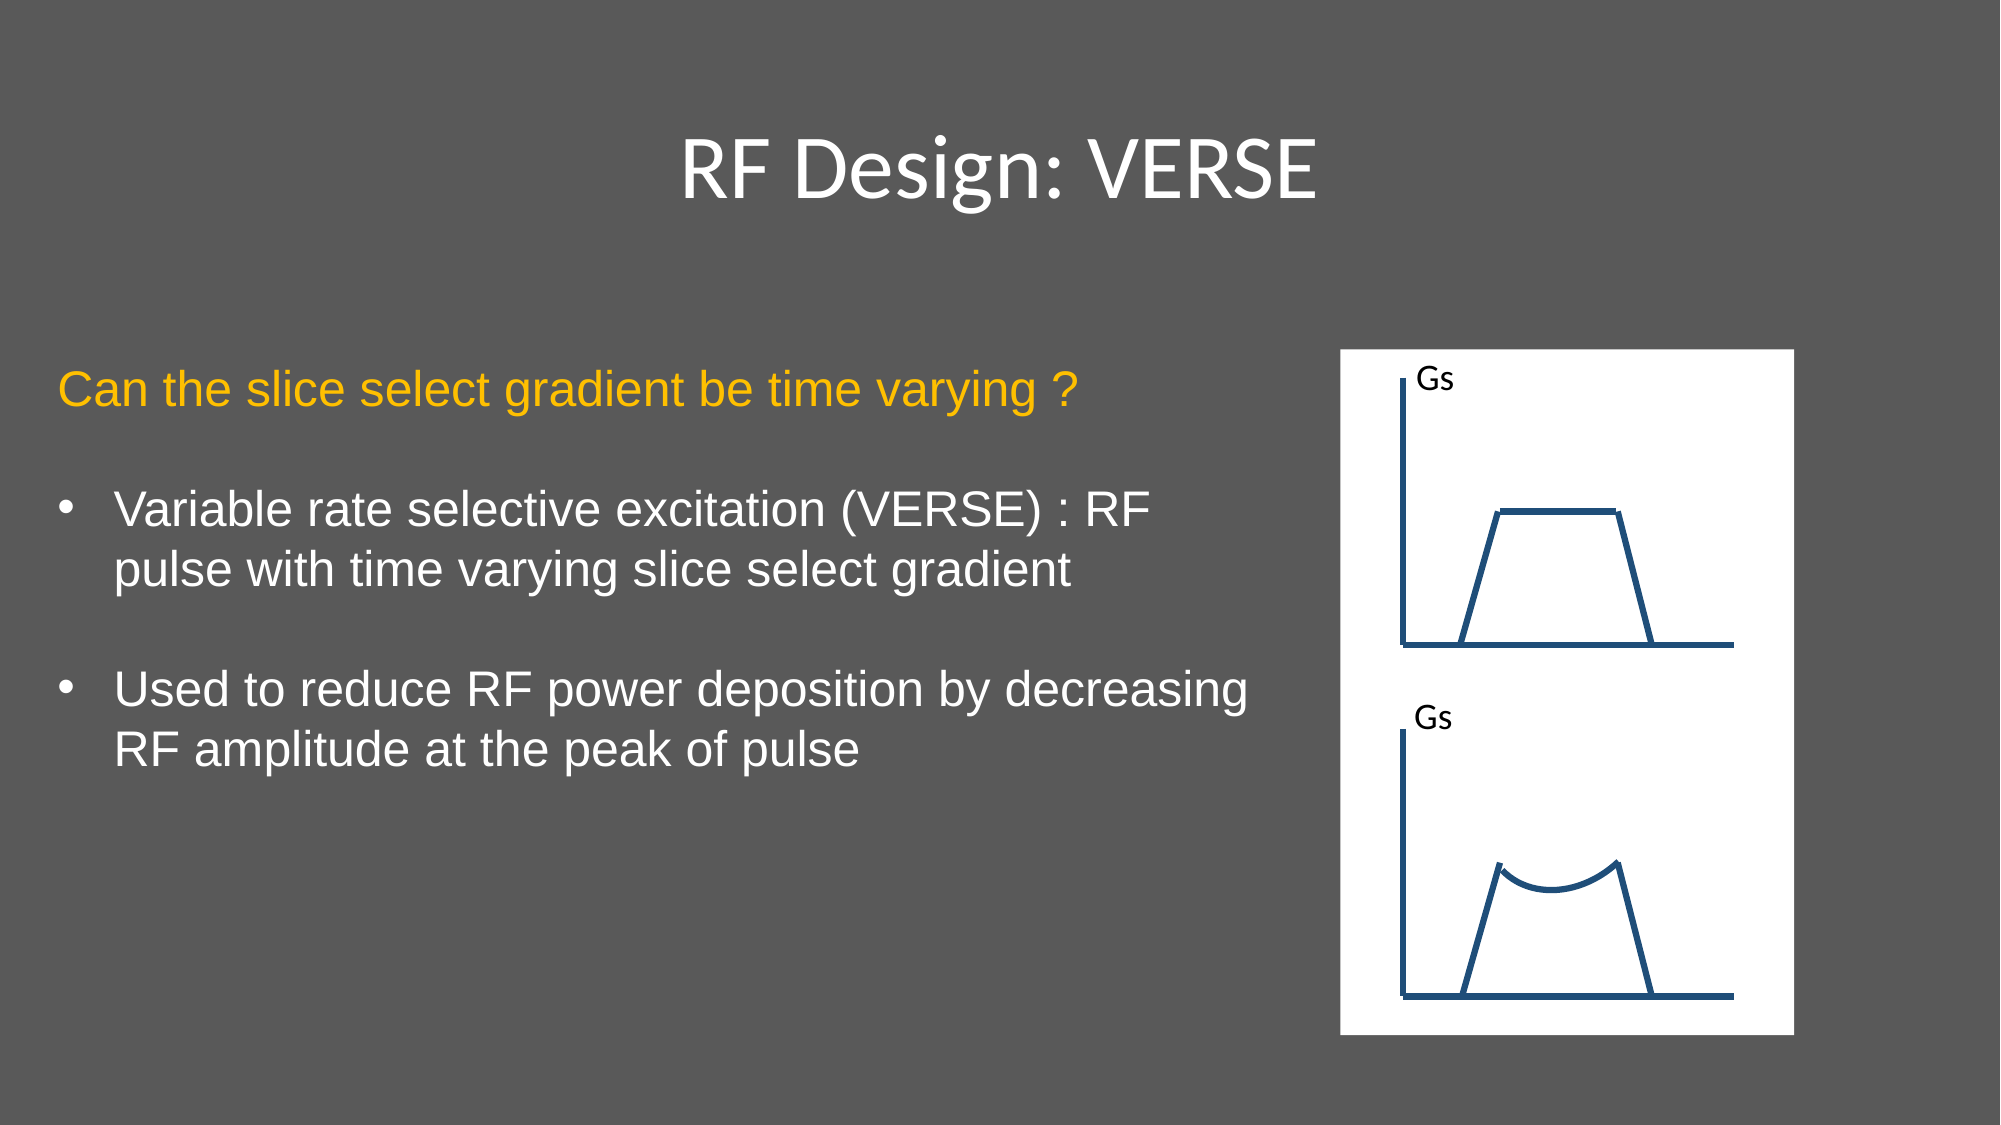

# RF Design: VERSE
Gs

Gs
Can the slice select gradient be time varying ?

Variable rate selective excitation (VERSE) : RF pulse with time varying slice select gradient

Used to reduce RF power deposition by decreasing RF amplitude at the peak of pulse